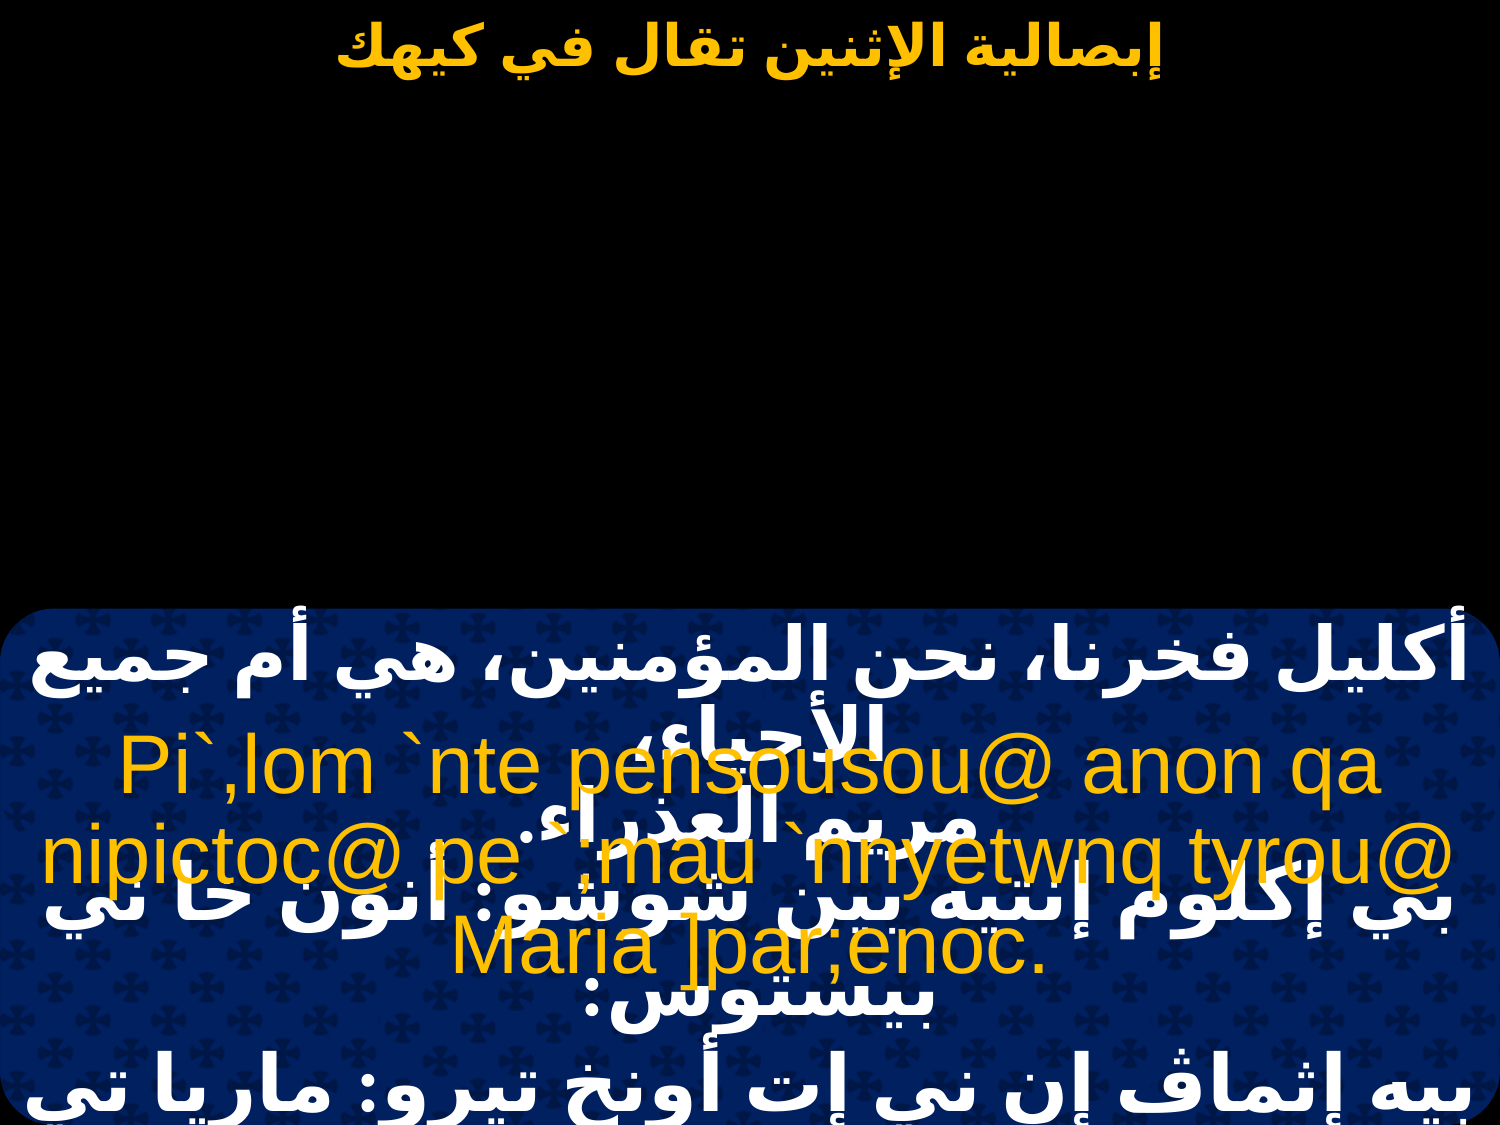

#
أكليل فخرنا، نحن المؤمنين، هي أم جميع الأحياء،
مريم العذراء.
Pi`,lom `nte pensousou@ anon qa nipictoc@ pe `;mau `nnyetwnq tyrou@ Maria ]par;enoc.
بي إكلوم إنتيه بين شوشو: أنون خا ني بيستوس:
بيه إثماڤ إن ني إت أونخ تيرو: ماريا تي بارثينوس.